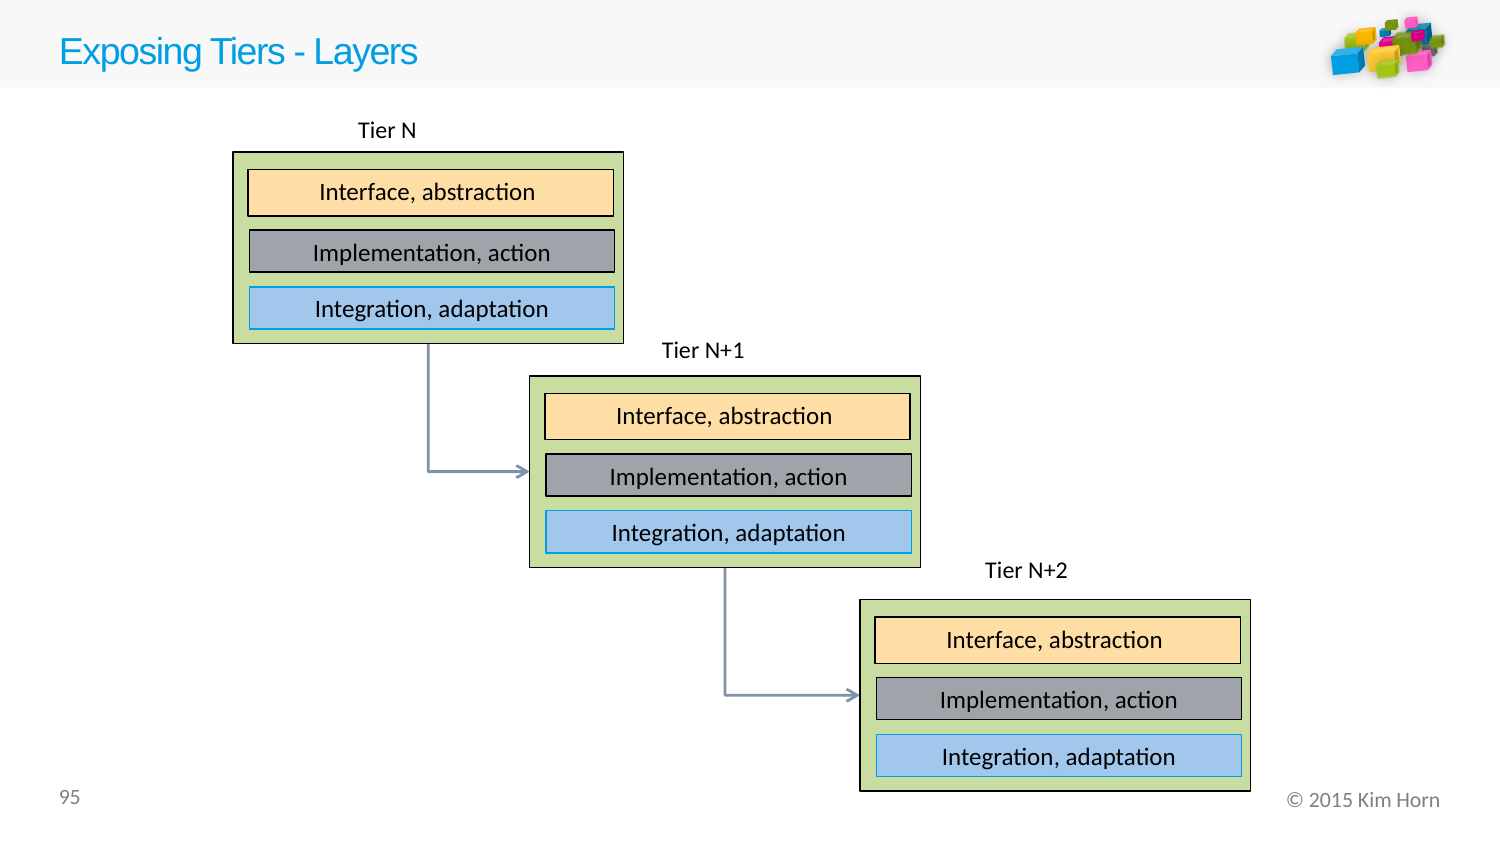

# Exposing Tiers - Layers
Tier N

Interface, abstraction
Implementation, action
Integration, adaptation
Tier N+1

Interface, abstraction
Implementation, action
Integration, adaptation
Tier N+2

Interface, abstraction
Implementation, action
Integration, adaptation